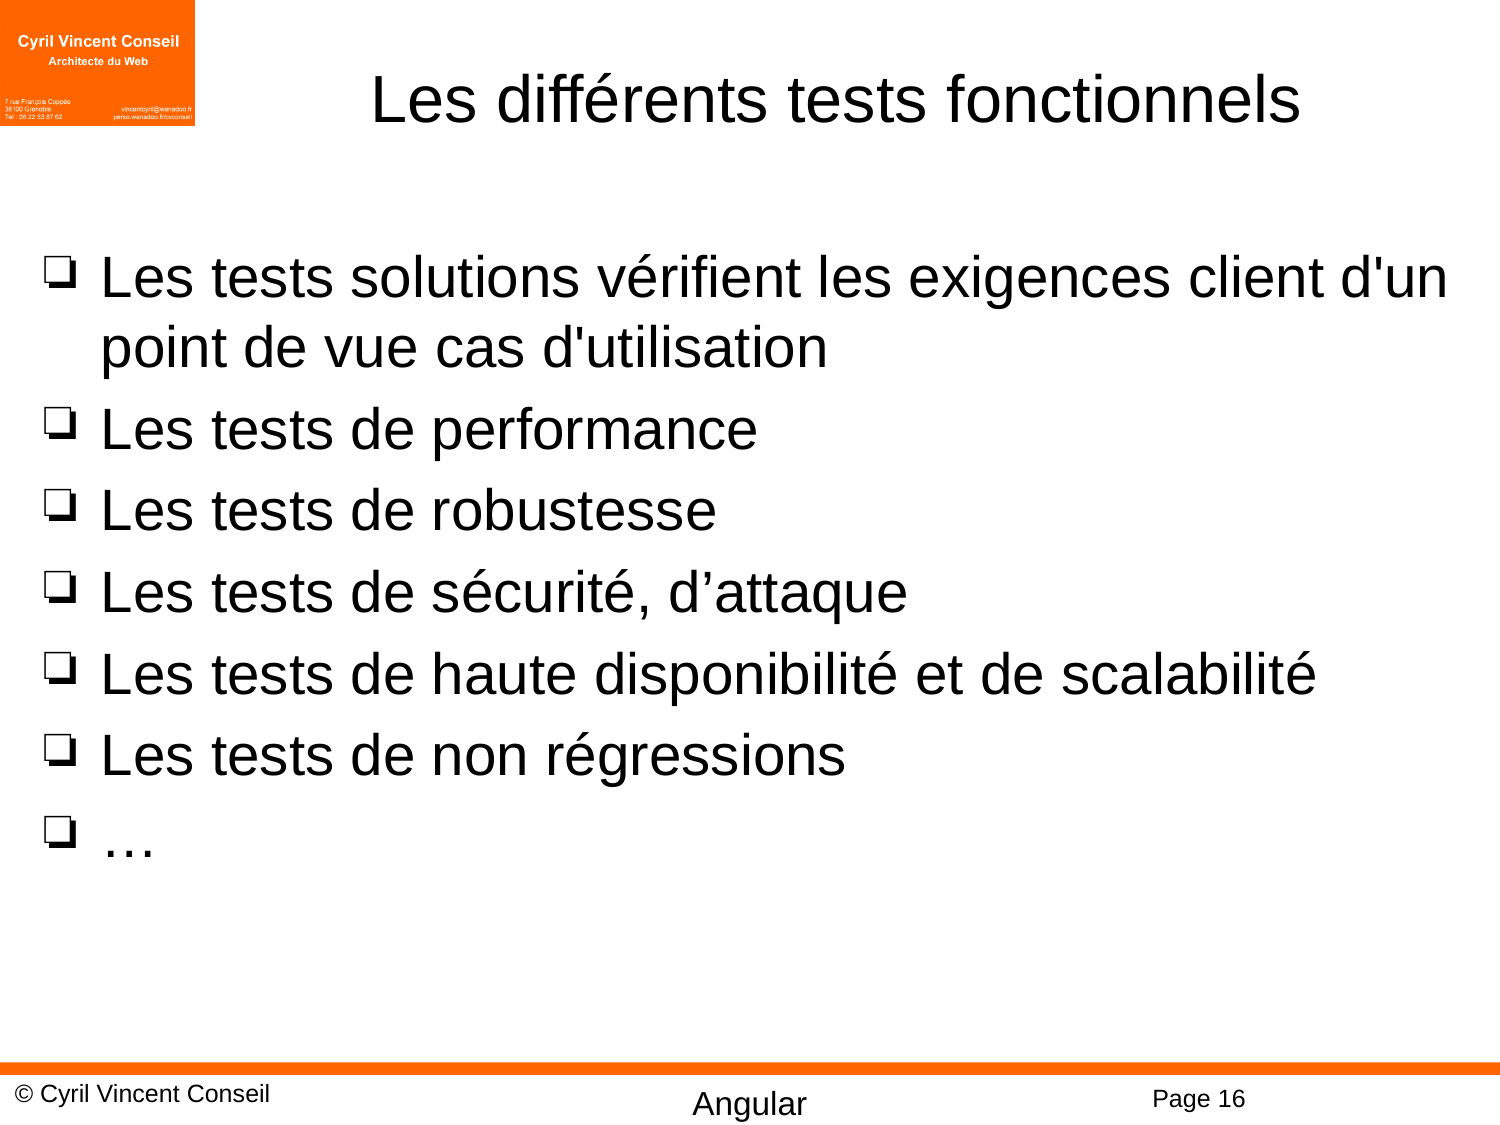

# Les différents tests fonctionnels
Les tests solutions vérifient les exigences client d'un point de vue cas d'utilisation
Les tests de performance
Les tests de robustesse
Les tests de sécurité, d’attaque
Les tests de haute disponibilité et de scalabilité
Les tests de non régressions
…